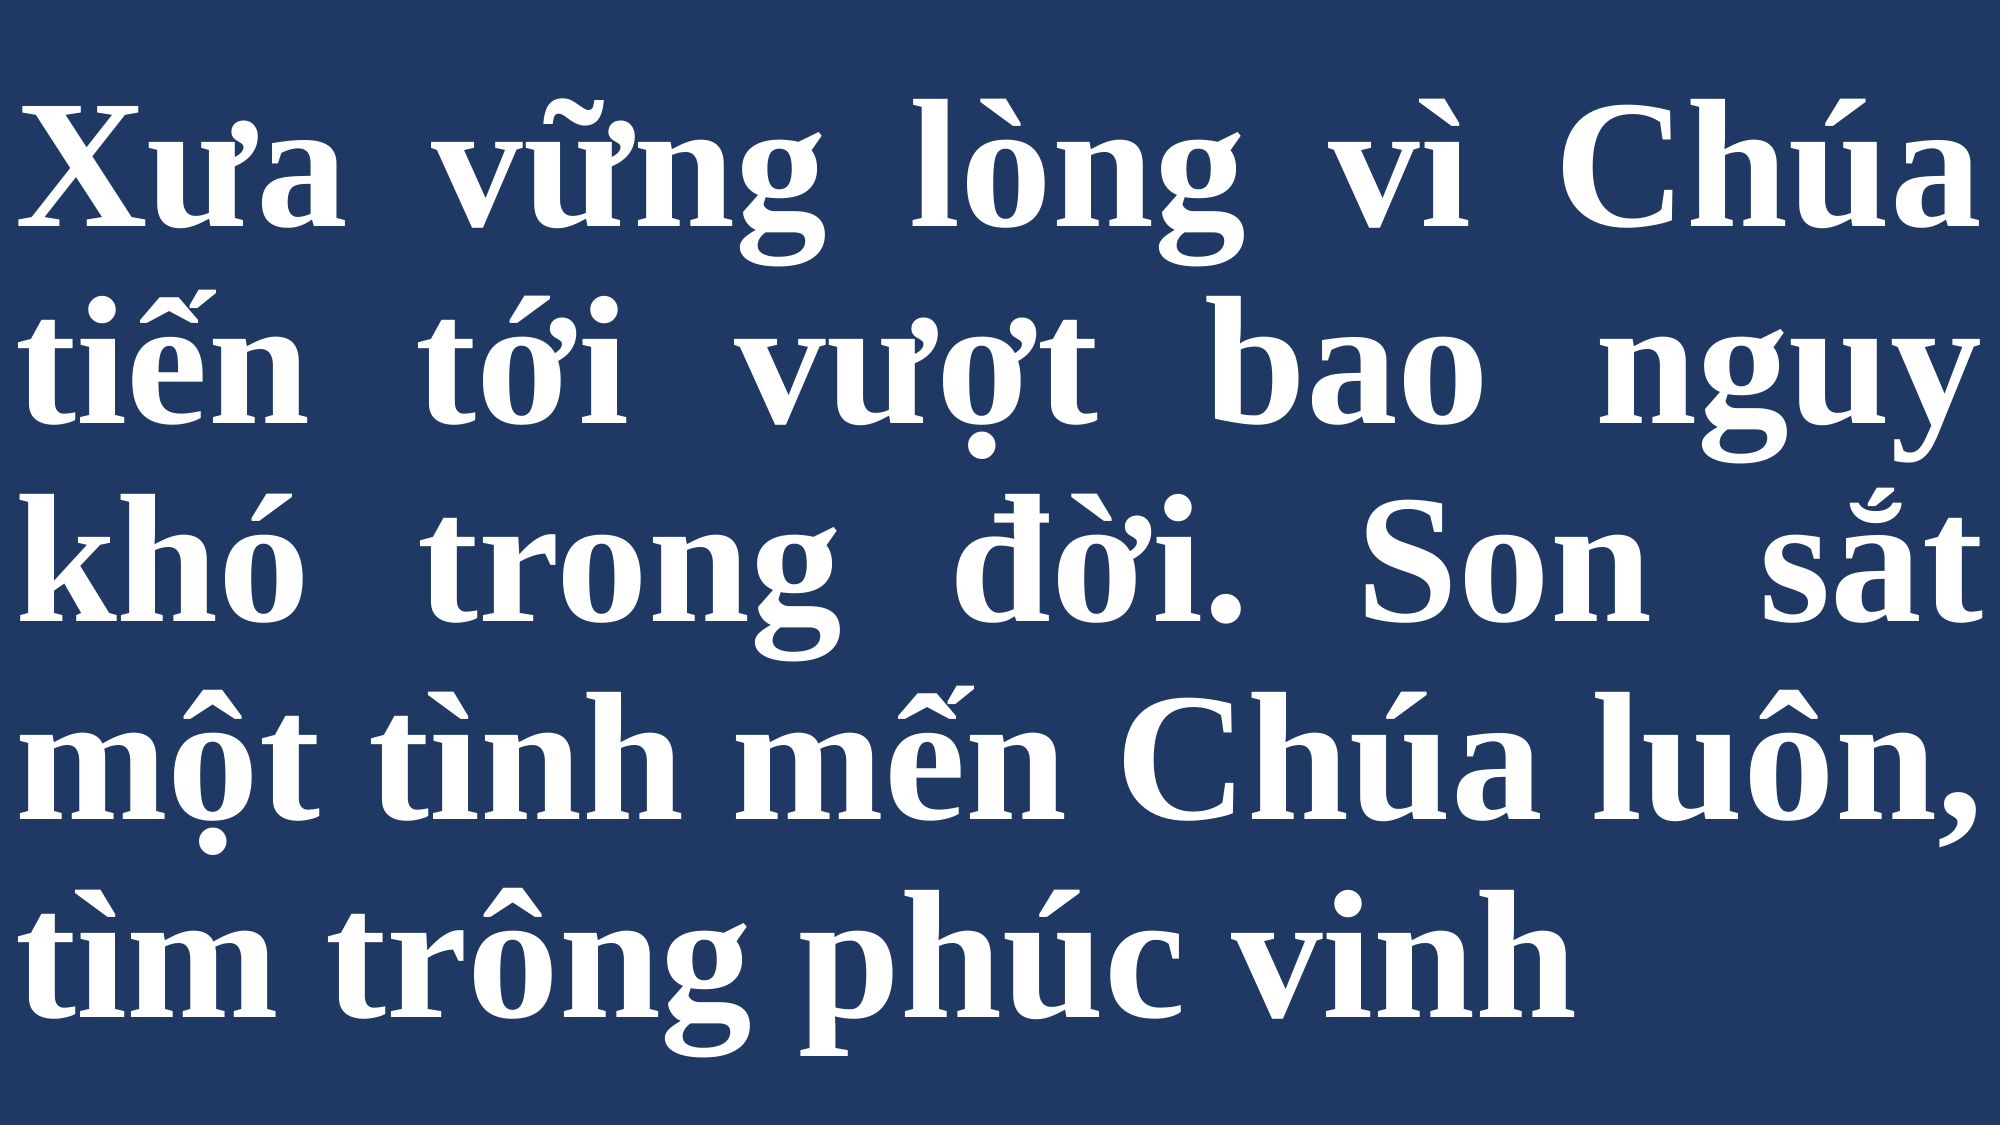

# Xưa vững lòng vì Chúa tiến tới vượt bao nguy khó trong đời. Son sắt một tình mến Chúa luôn, tìm trông phúc vinh